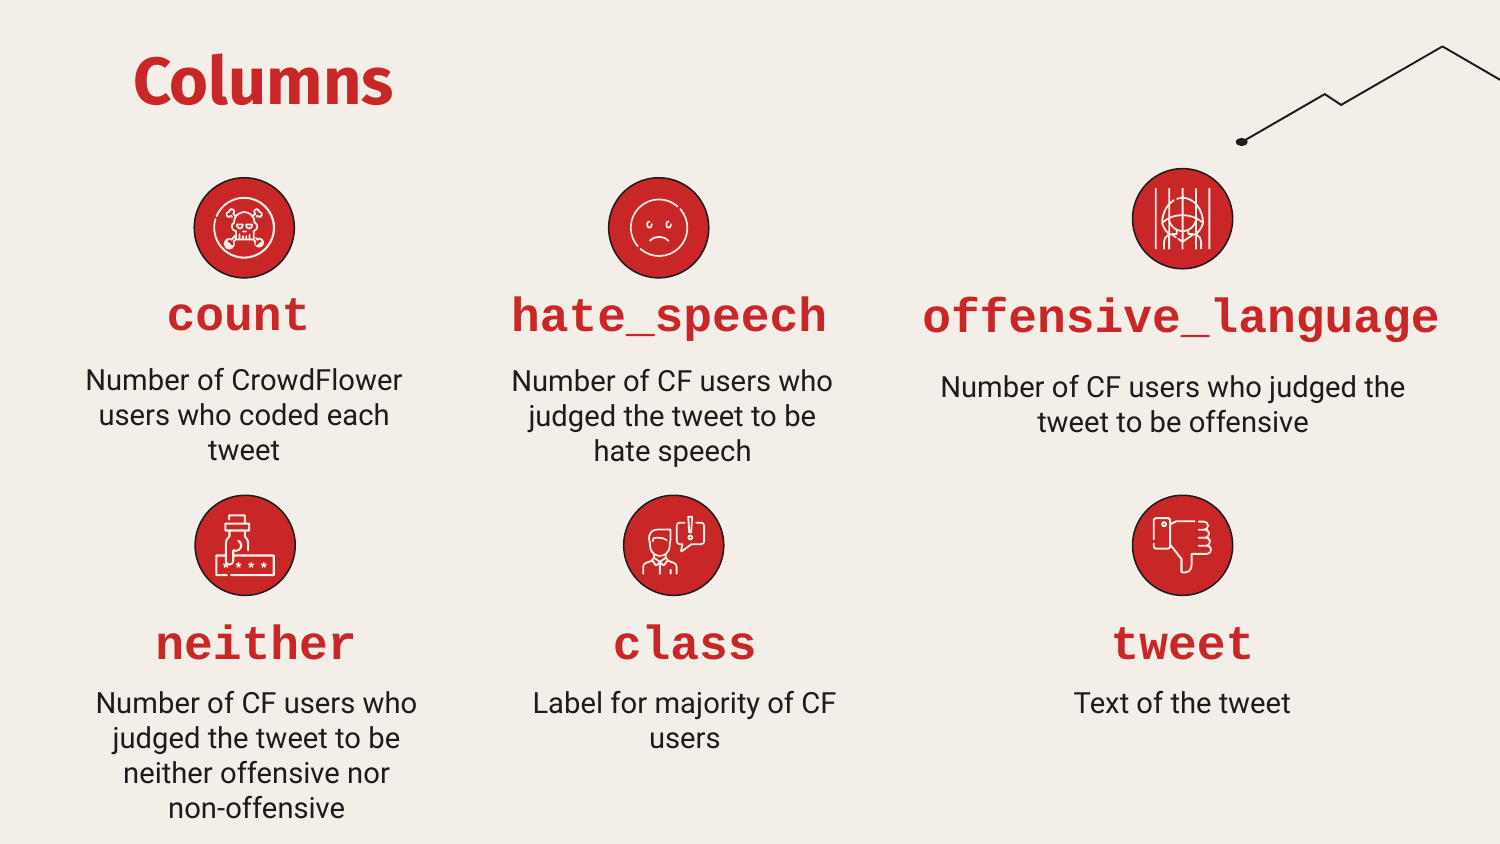

# Columns

offensive_language
hate_speech
count
Number of CrowdFlower users who coded each tweet
Number of CF users who judged the tweet to be hate speech
Number of CF users who judged the tweet to be offensive

neither
class
tweet
Text of the tweet
Number of CF users who judged the tweet to be neither offensive nor non-offensive
Label for majority of CF users